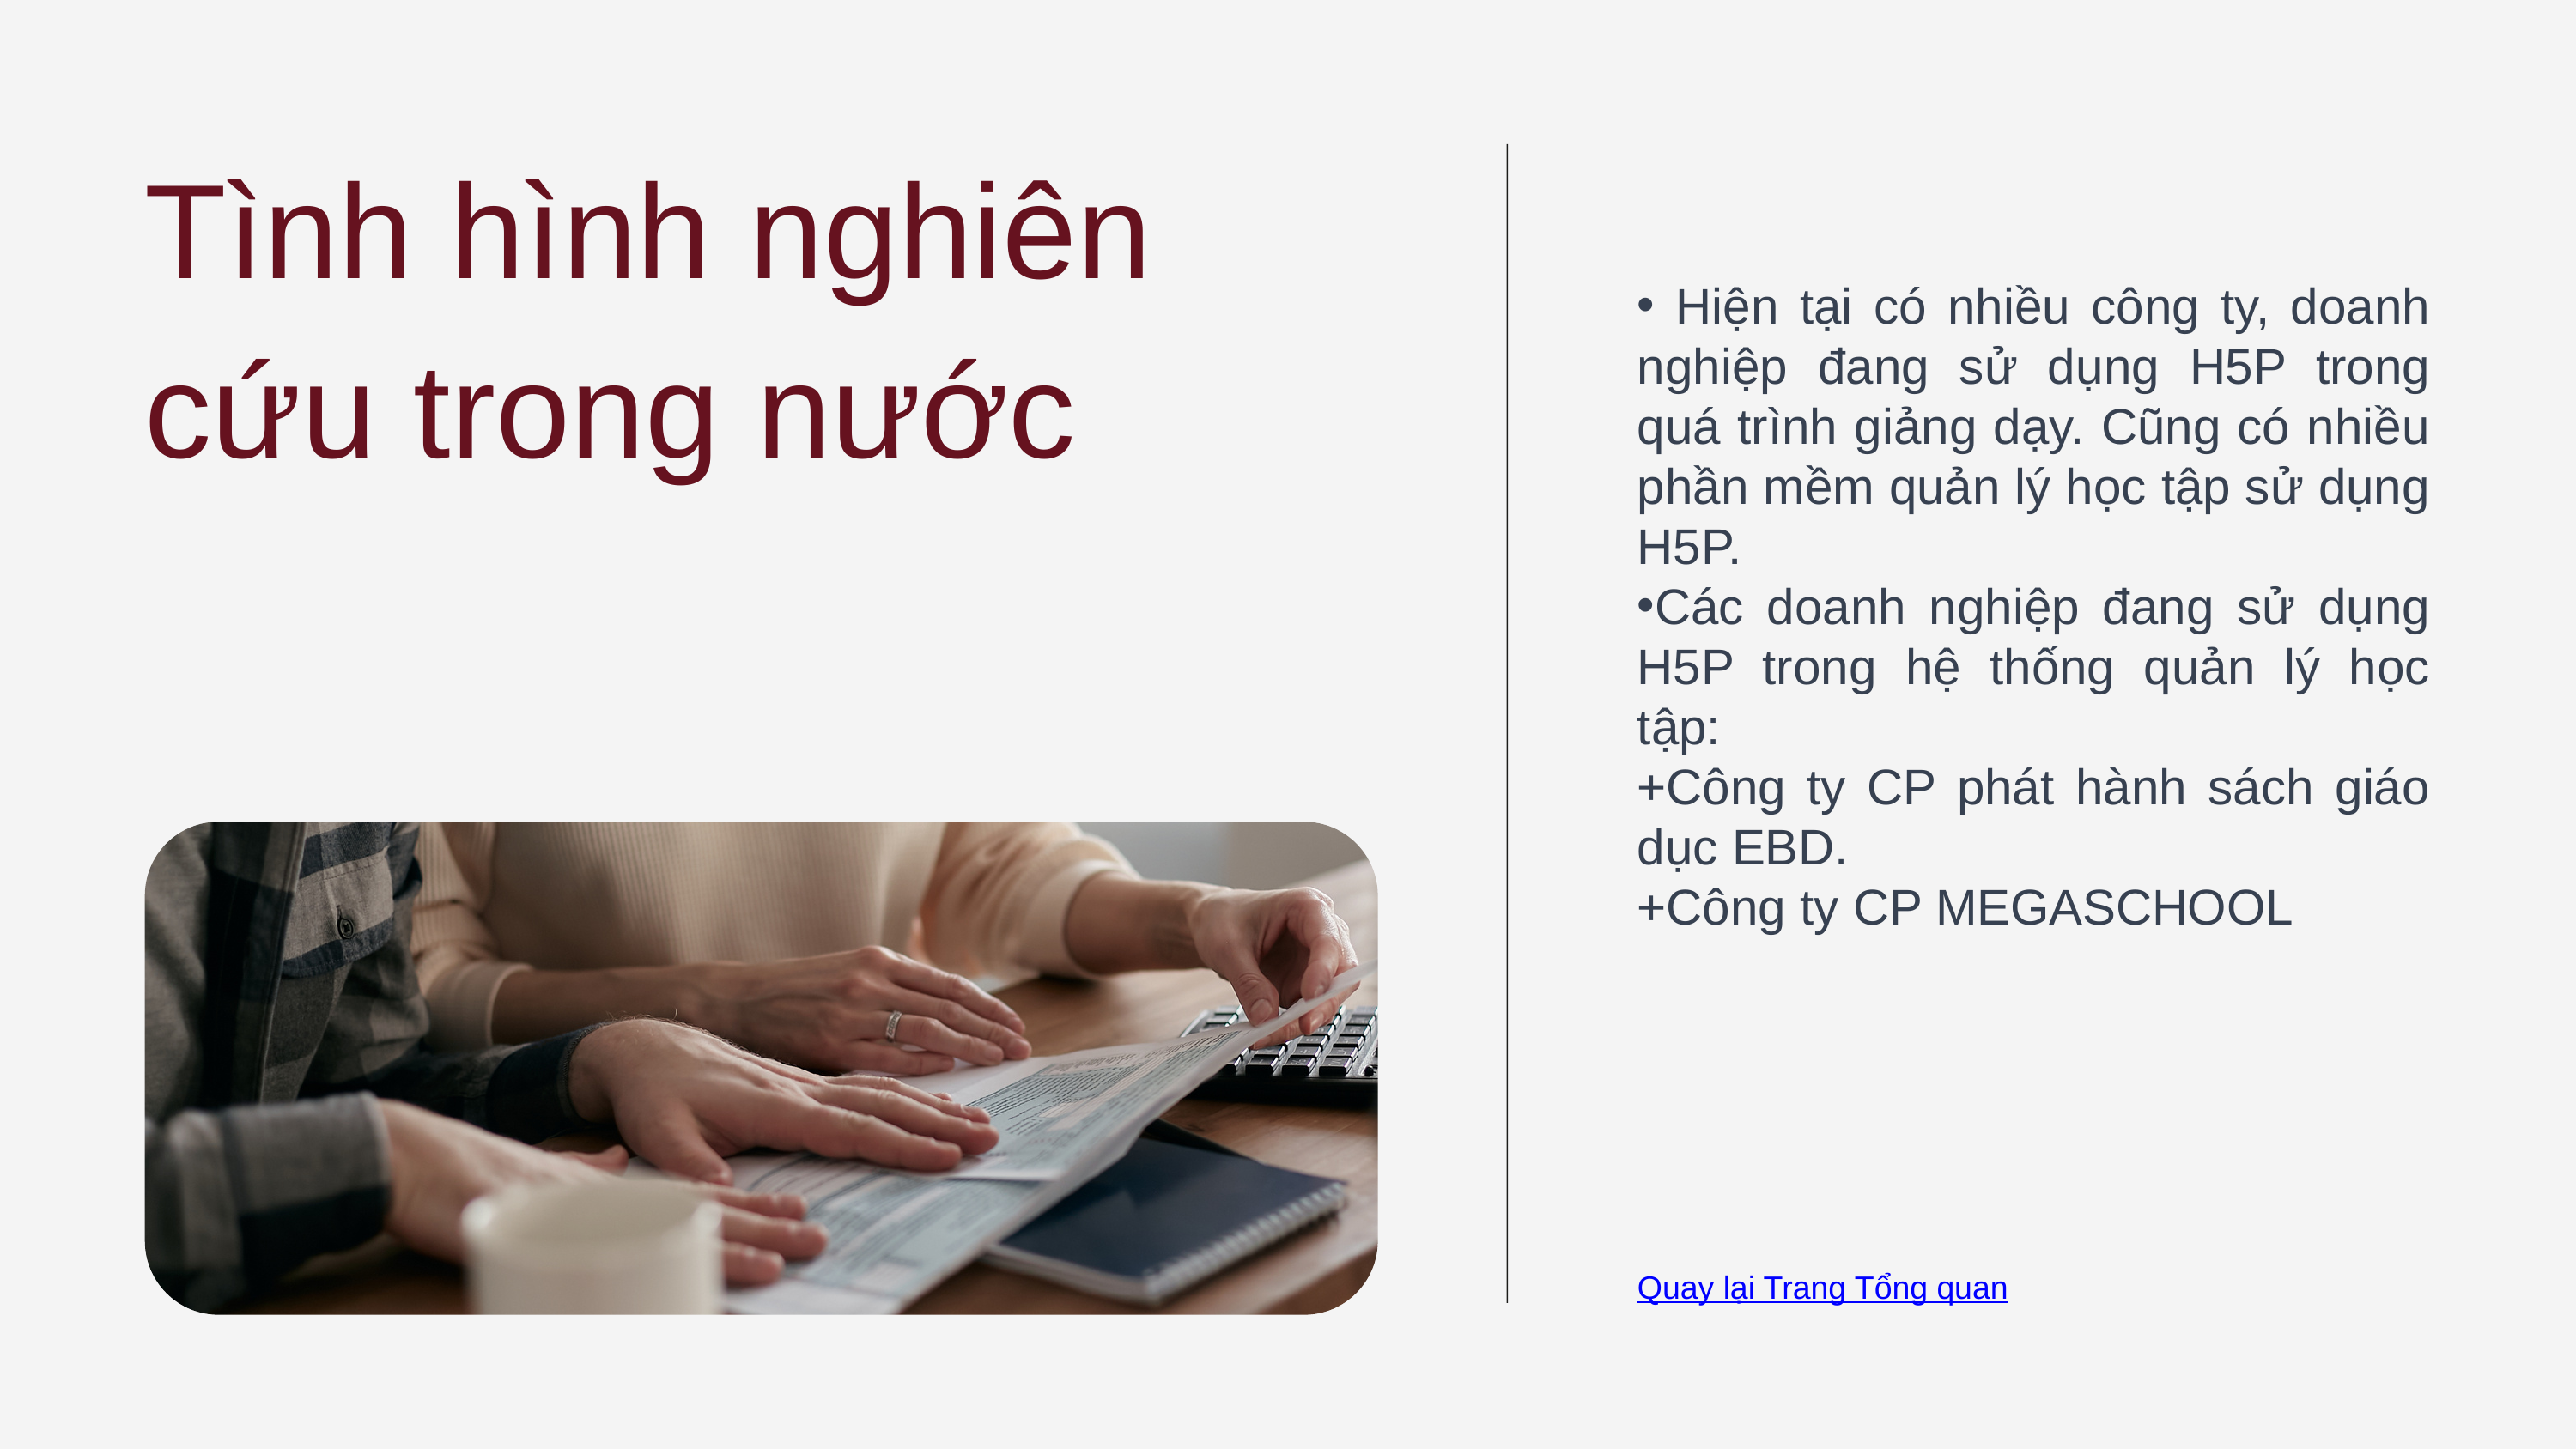

Tình hình nghiên cứu trong nước

 Hiện tại có nhiều công ty, doanh nghiệp đang sử dụng H5P trong quá trình giảng dạy. Cũng có nhiều phần mềm quản lý học tập sử dụng H5P.
Các doanh nghiệp đang sử dụng H5P trong hệ thống quản lý học tập:
+Công ty CP phát hành sách giáo dục EBD.
+Công ty CP MEGASCHOOL

Quay lại Trang Tổng quan